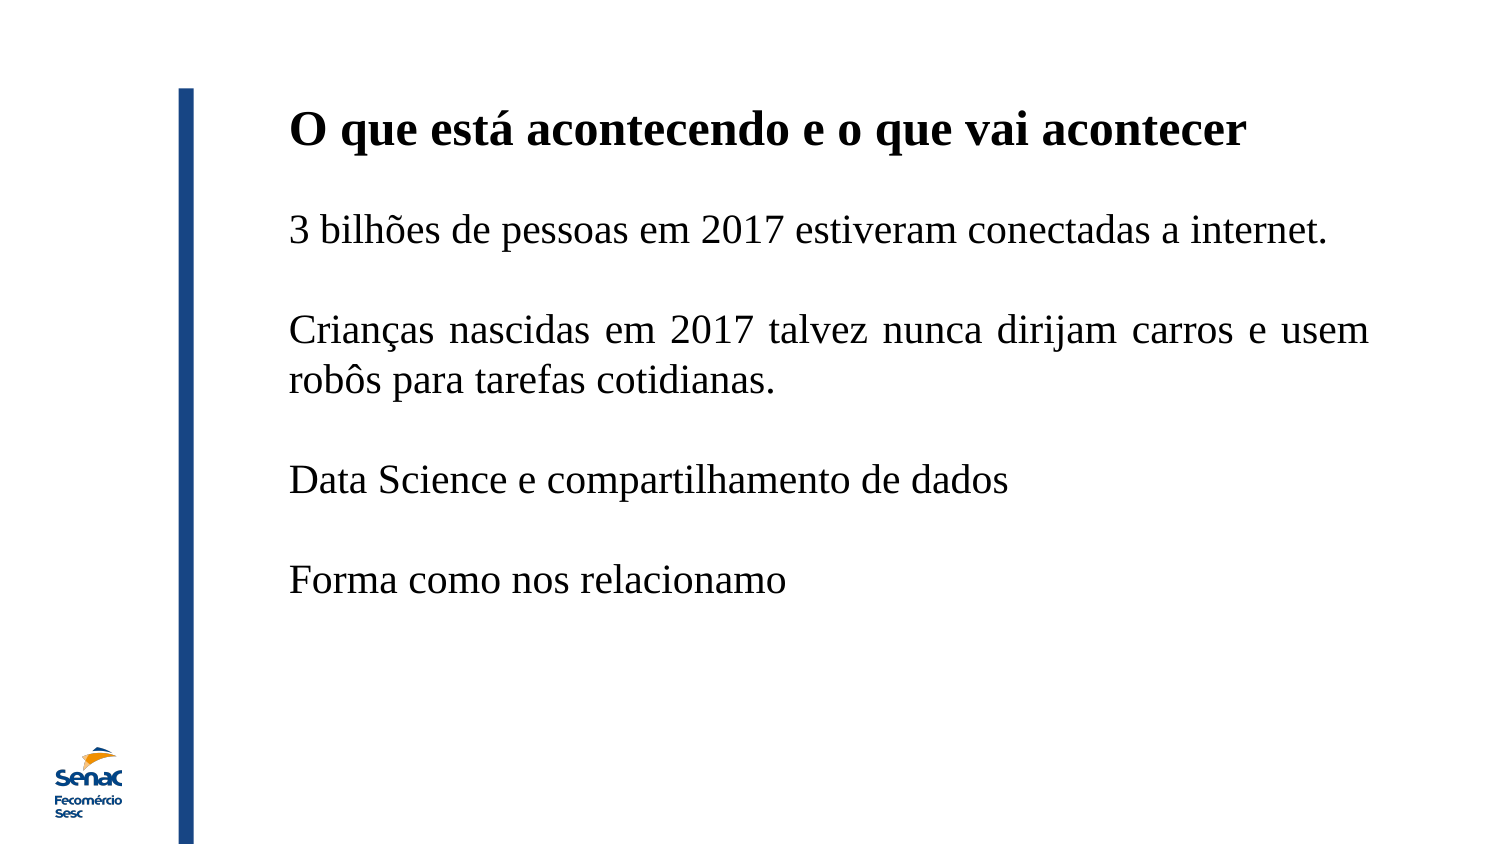

O que está acontecendo e o que vai acontecer
3 bilhões de pessoas em 2017 estiveram conectadas a internet.

Crianças nascidas em 2017 talvez nunca dirijam carros e usem robôs para tarefas cotidianas.

Data Science e compartilhamento de dados

Forma como nos relacionamo